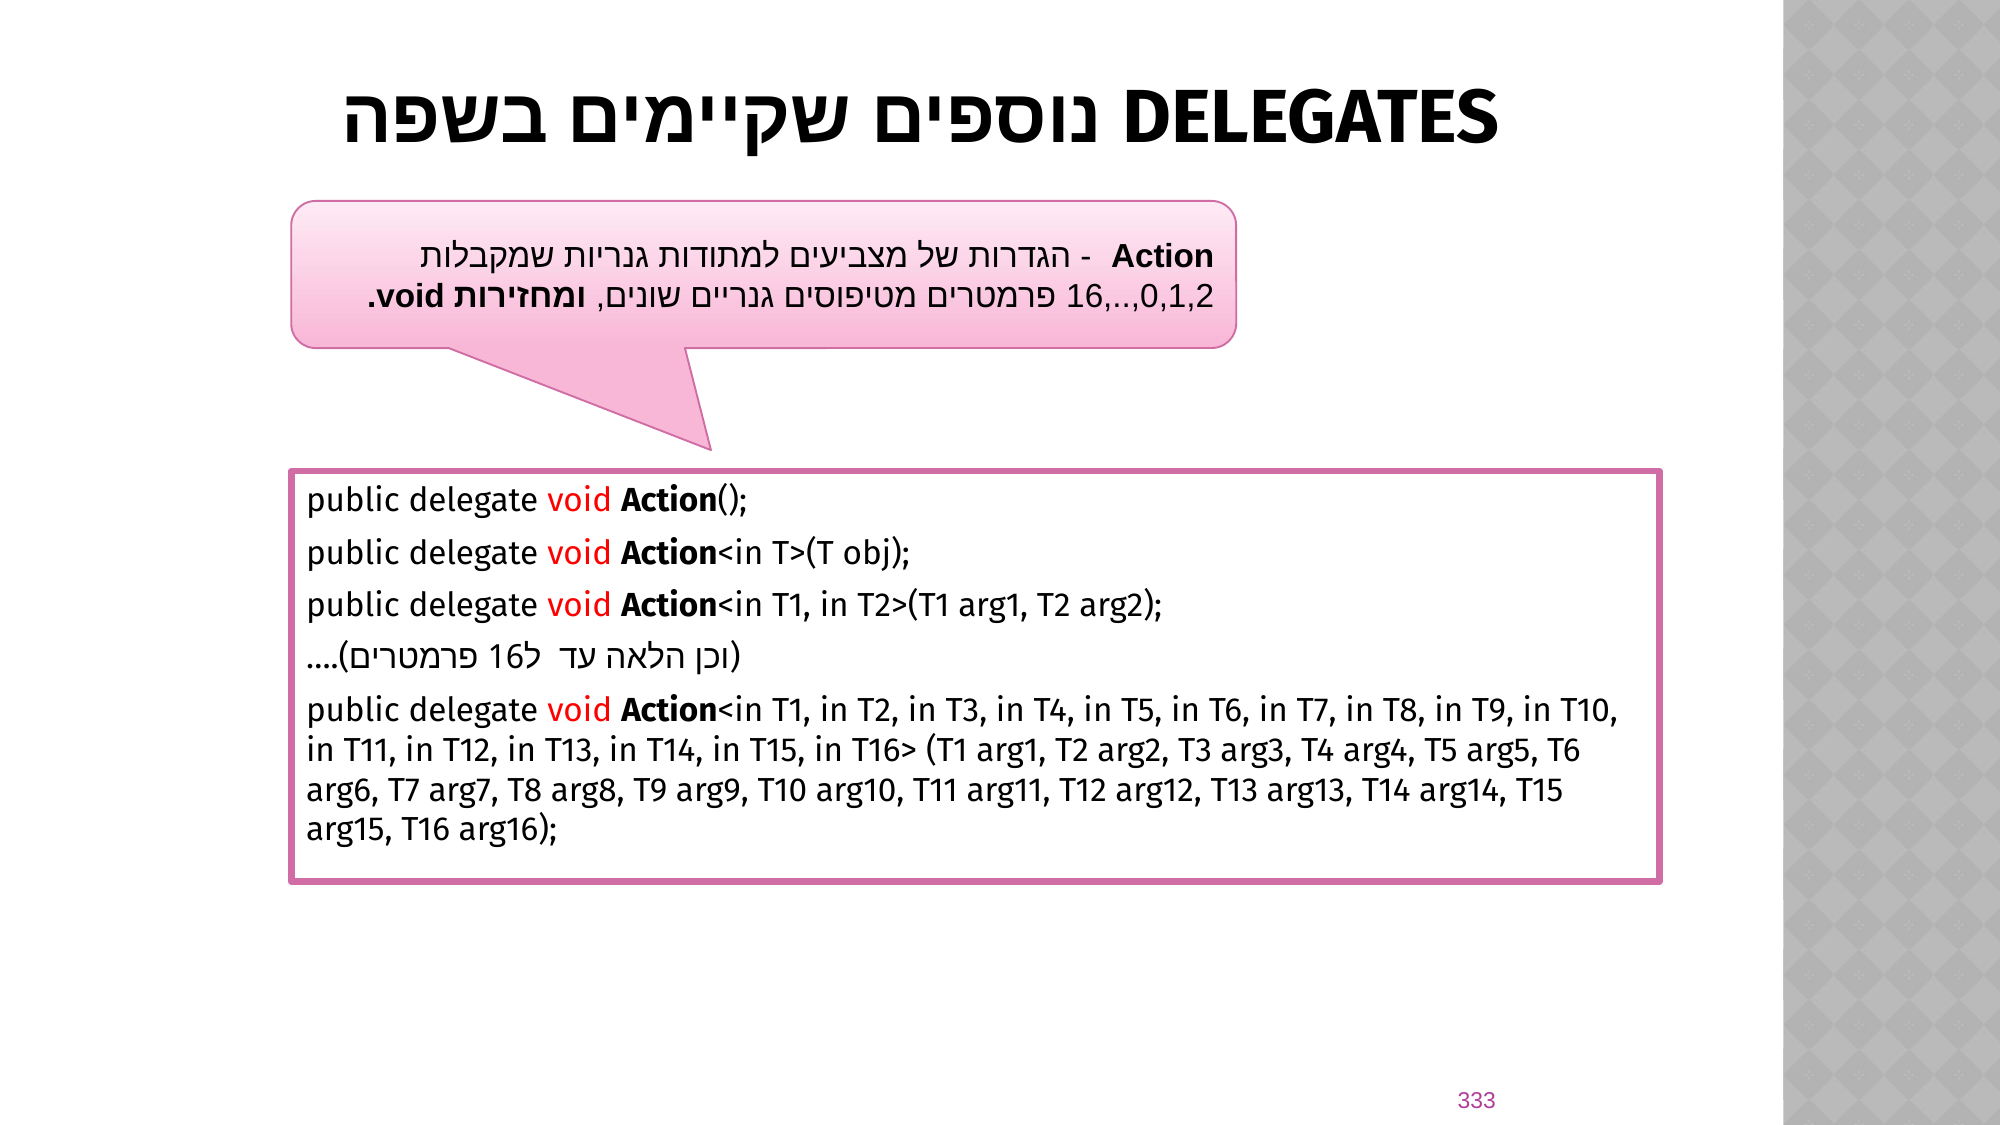

# Delegates נוספים שקיימים בשפה
Action  - הגדרות של מצביעים למתודות גנריות שמקבלות 0,1,2,..,16 פרמטרים מטיפוסים גנריים שונים, ומחזירות void.
public delegate void Action();
public delegate void Action<in T>(T obj);
public delegate void Action<in T1, in T2>(T1 arg1, T2 arg2);
….(וכן הלאה עד  ל16 פרמטרים)
public delegate void Action<in T1, in T2, in T3, in T4, in T5, in T6, in T7, in T8, in T9, in T10, in T11, in T12, in T13, in T14, in T15, in T16> (T1 arg1, T2 arg2, T3 arg3, T4 arg4, T5 arg5, T6 arg6, T7 arg7, T8 arg8, T9 arg9, T10 arg10, T11 arg11, T12 arg12, T13 arg13, T14 arg14, T15 arg15, T16 arg16);

333